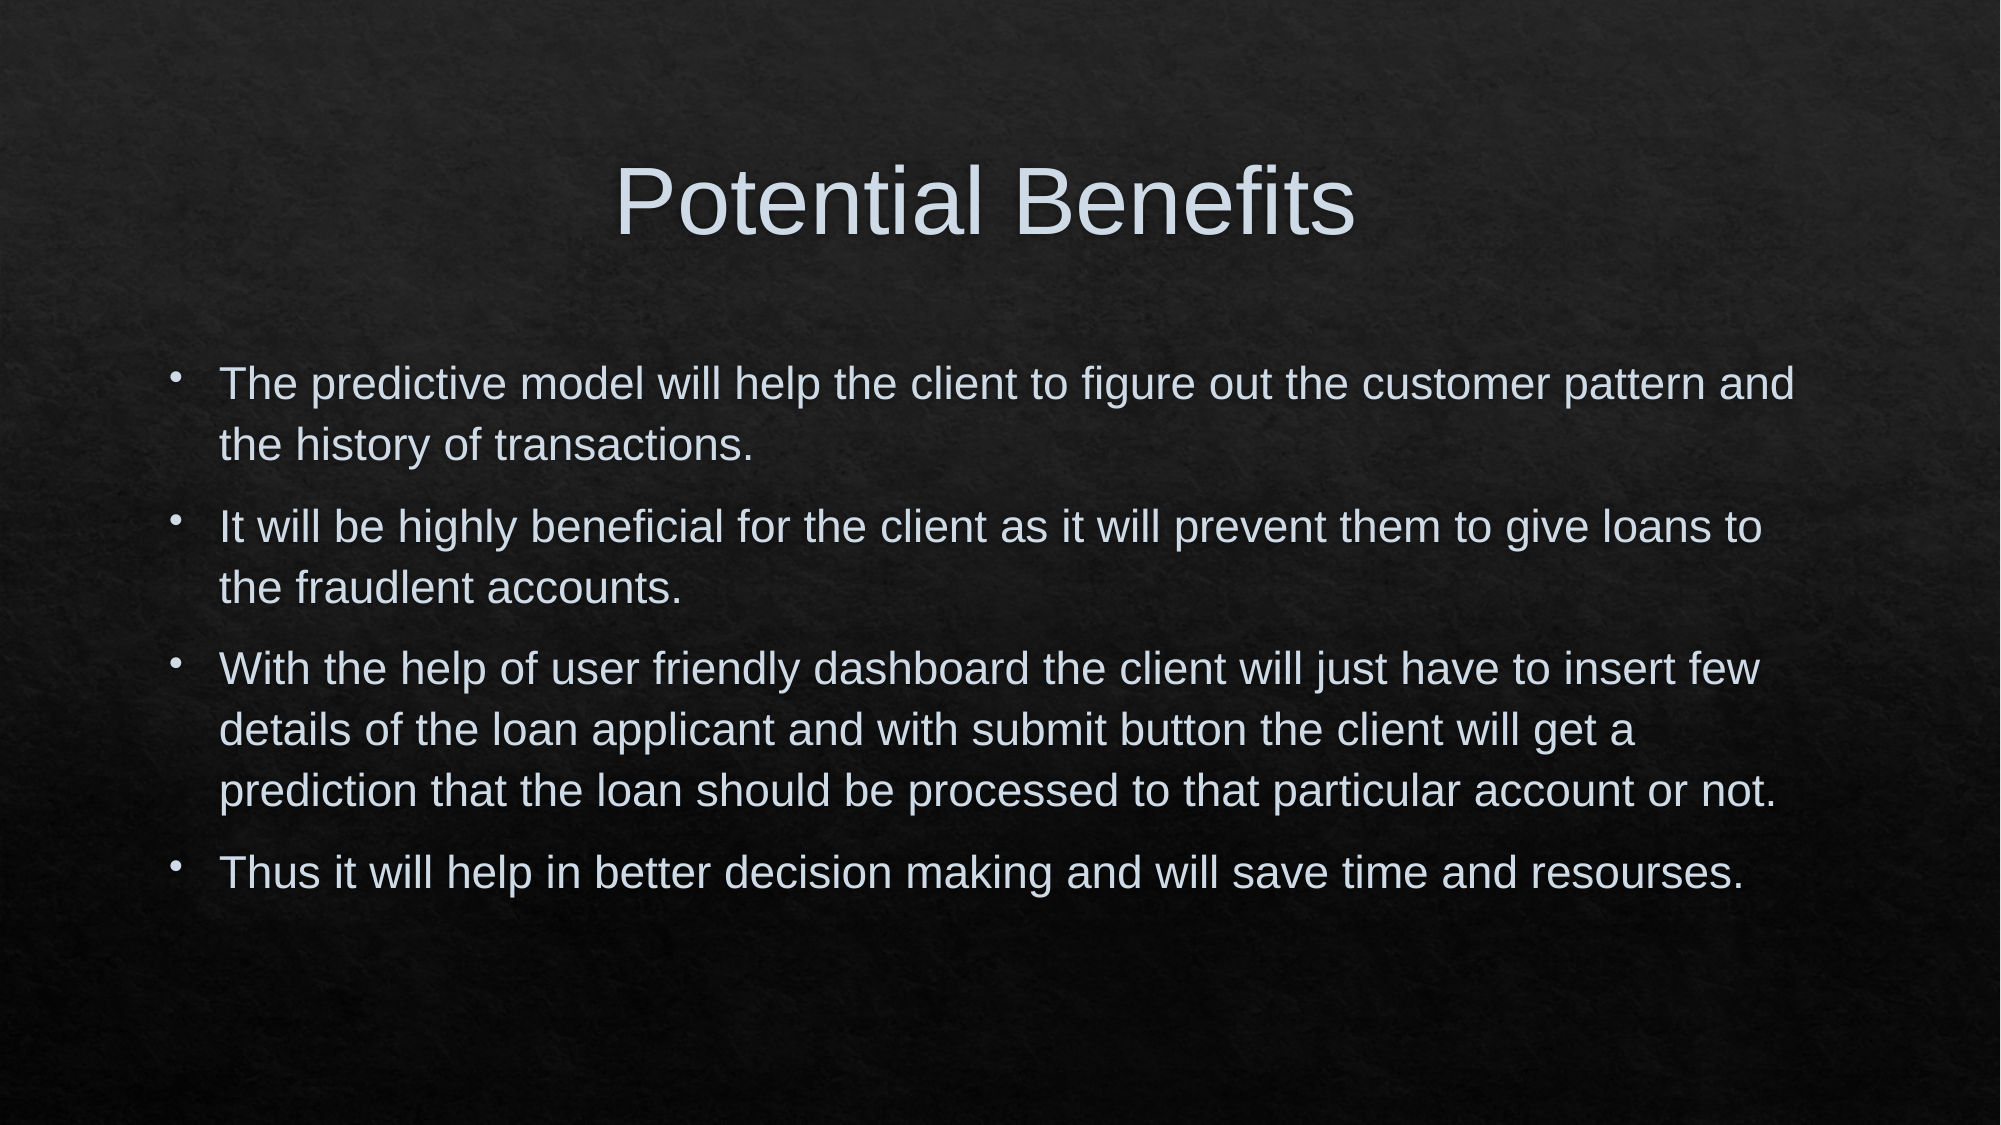

# Potential Benefits
The predictive model will help the client to figure out the customer pattern and the history of transactions.
It will be highly beneficial for the client as it will prevent them to give loans to the fraudlent accounts.
With the help of user friendly dashboard the client will just have to insert few details of the loan applicant and with submit button the client will get a prediction that the loan should be processed to that particular account or not.
Thus it will help in better decision making and will save time and resourses.